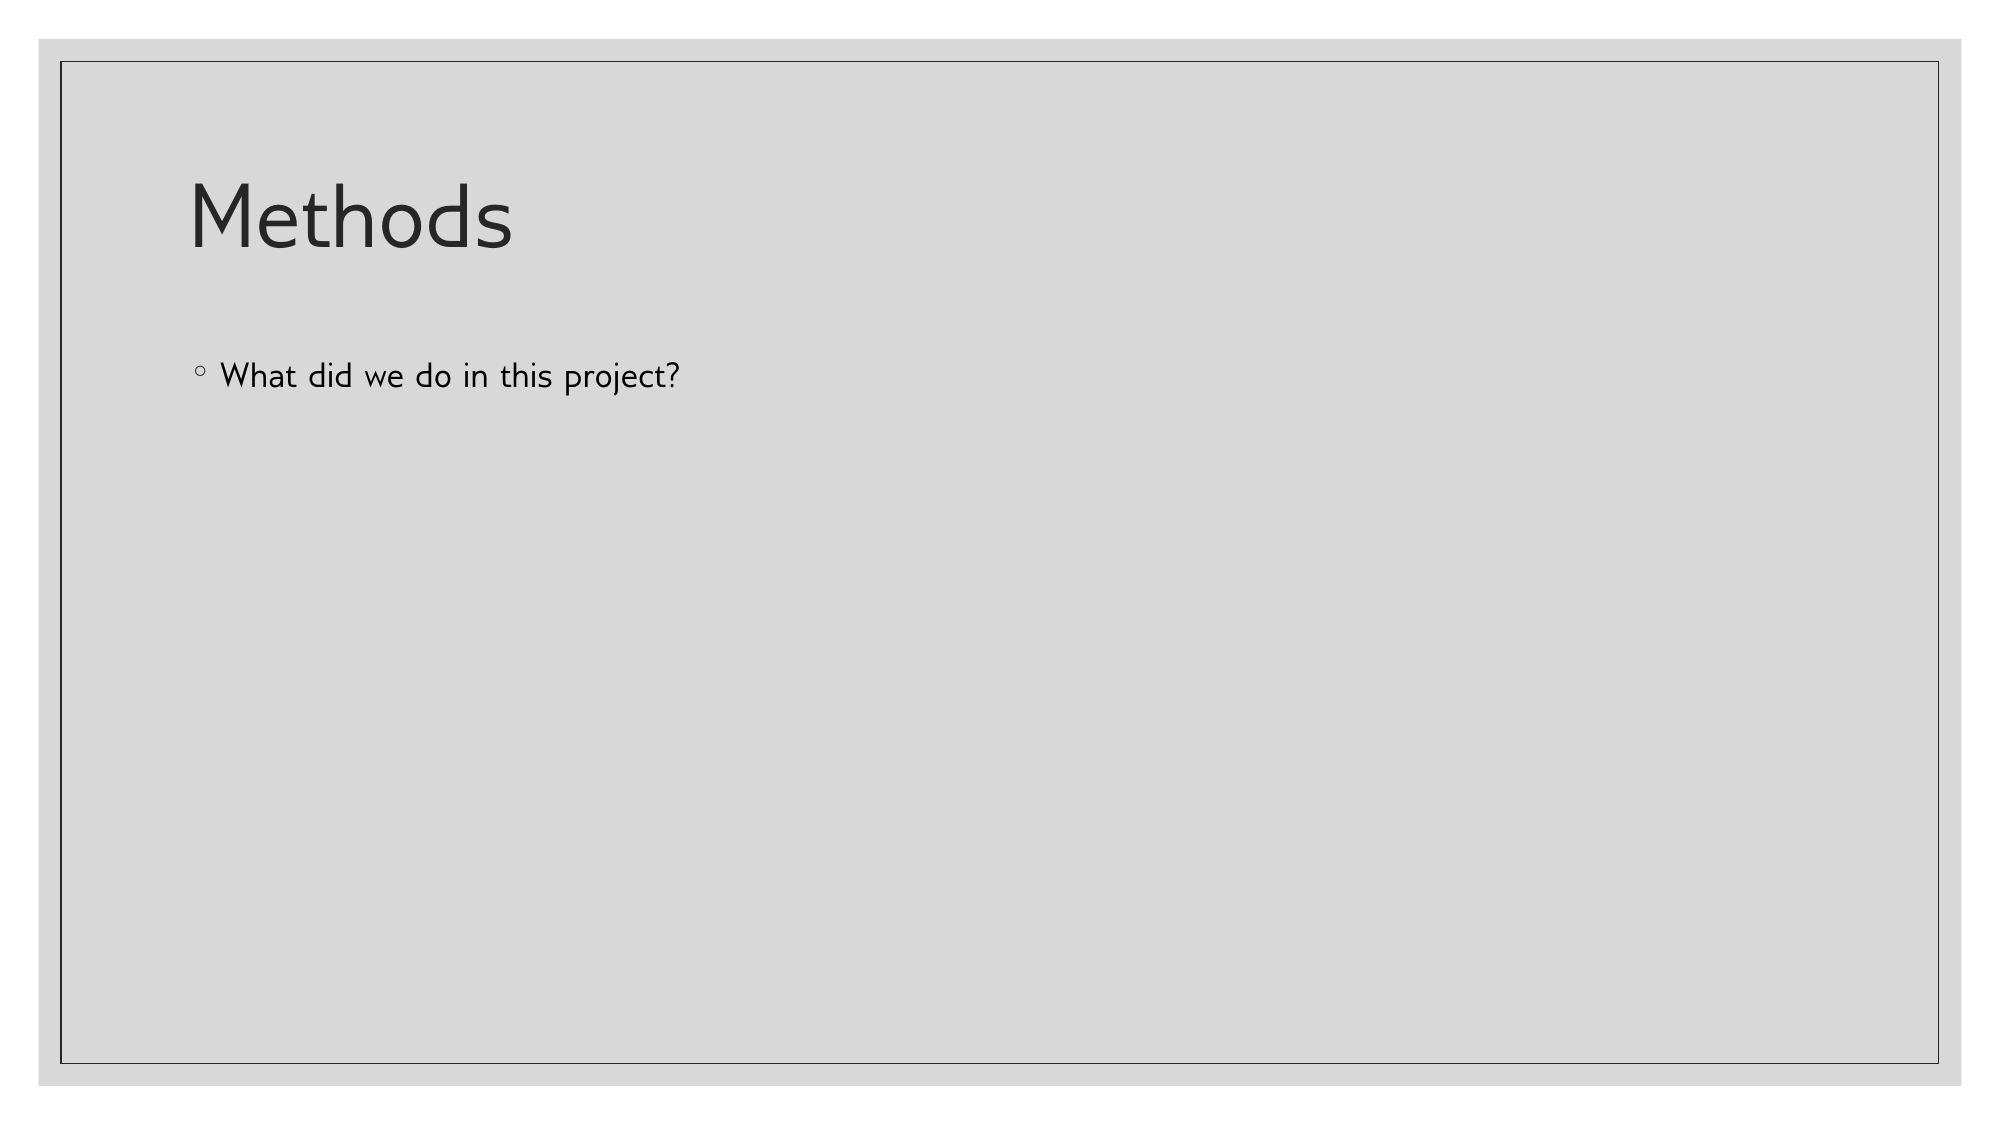

# Methods
What did we do in this project?